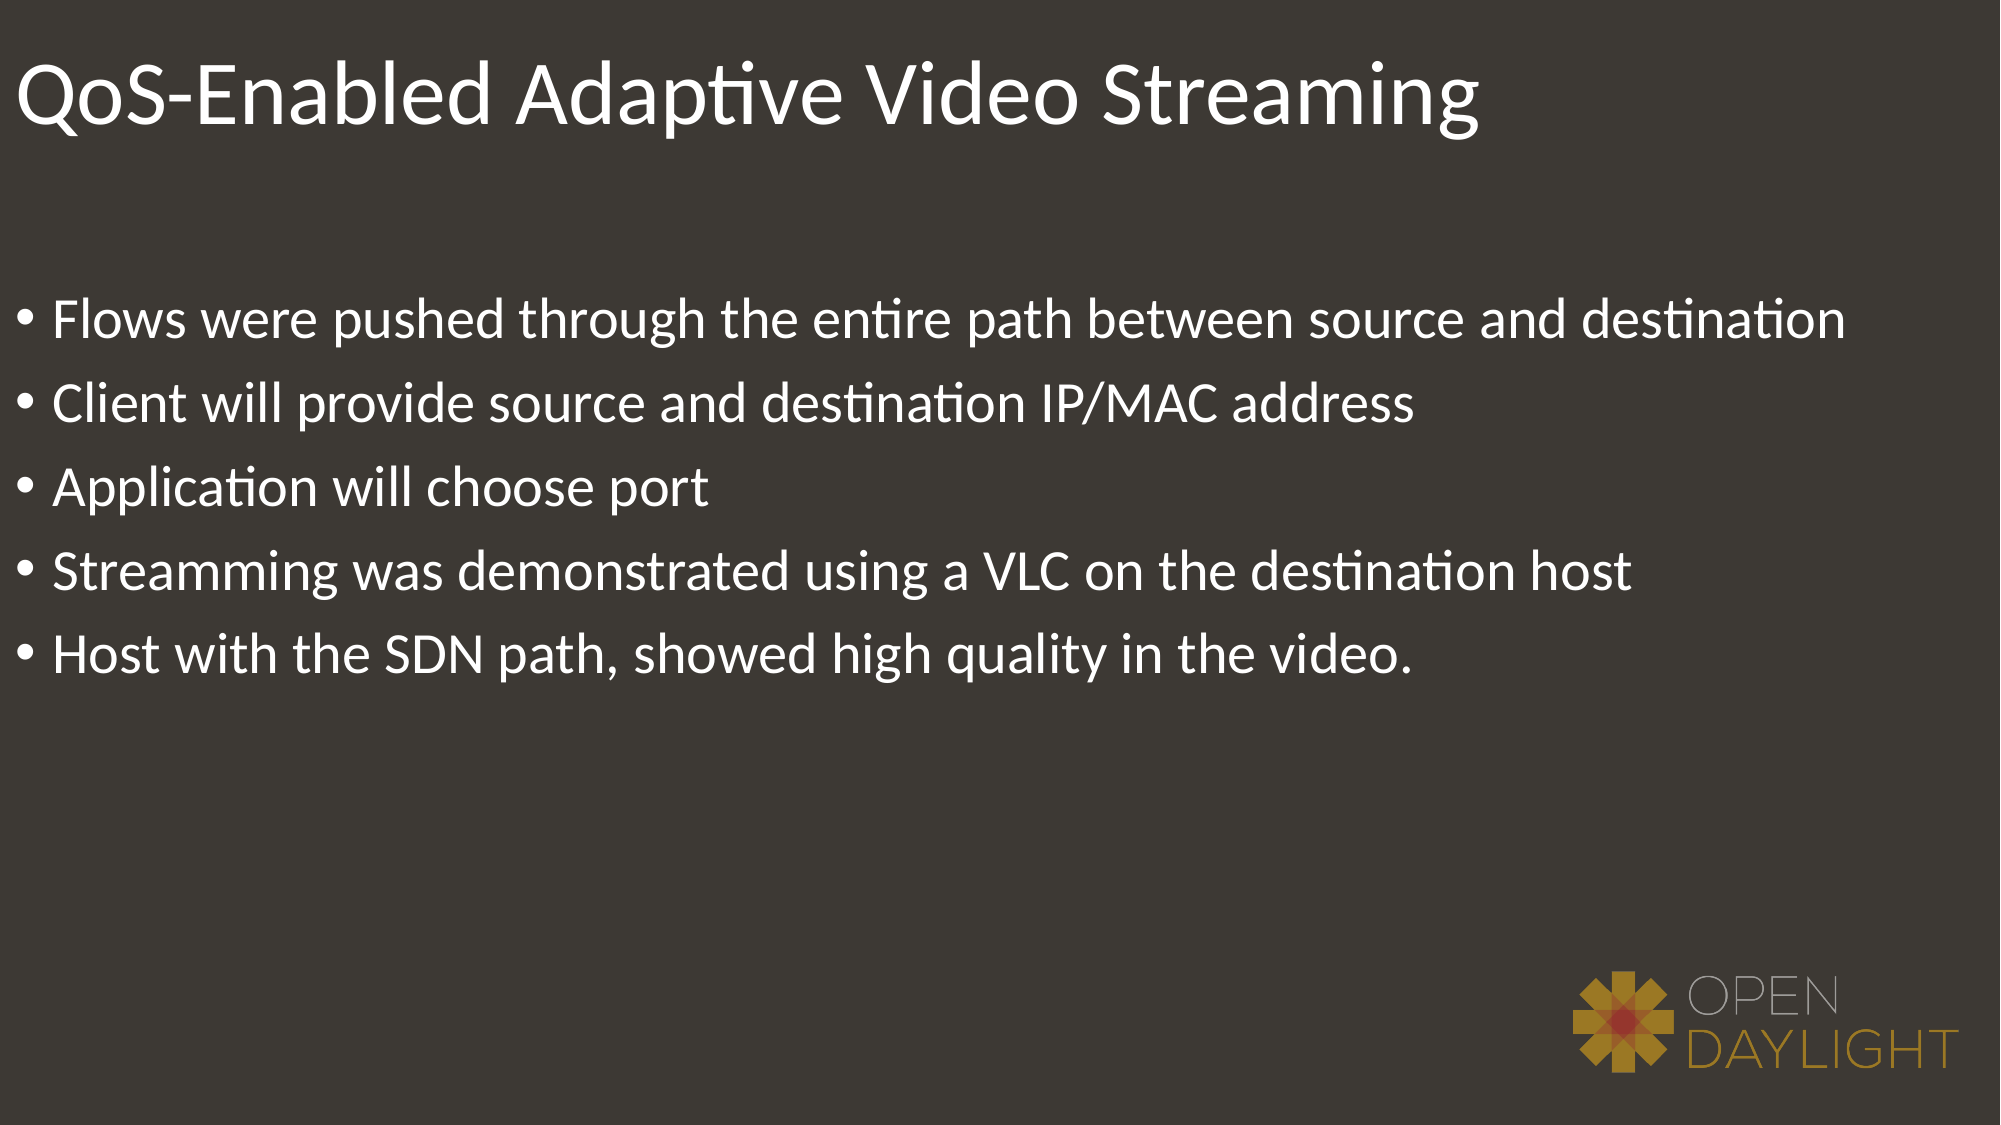

QoS-Enabled Adaptive Video Streaming
Flows were pushed through the entire path between source and destination
Client will provide source and destination IP/MAC address
Application will choose port
Streamming was demonstrated using a VLC on the destination host
Host with the SDN path, showed high quality in the video.